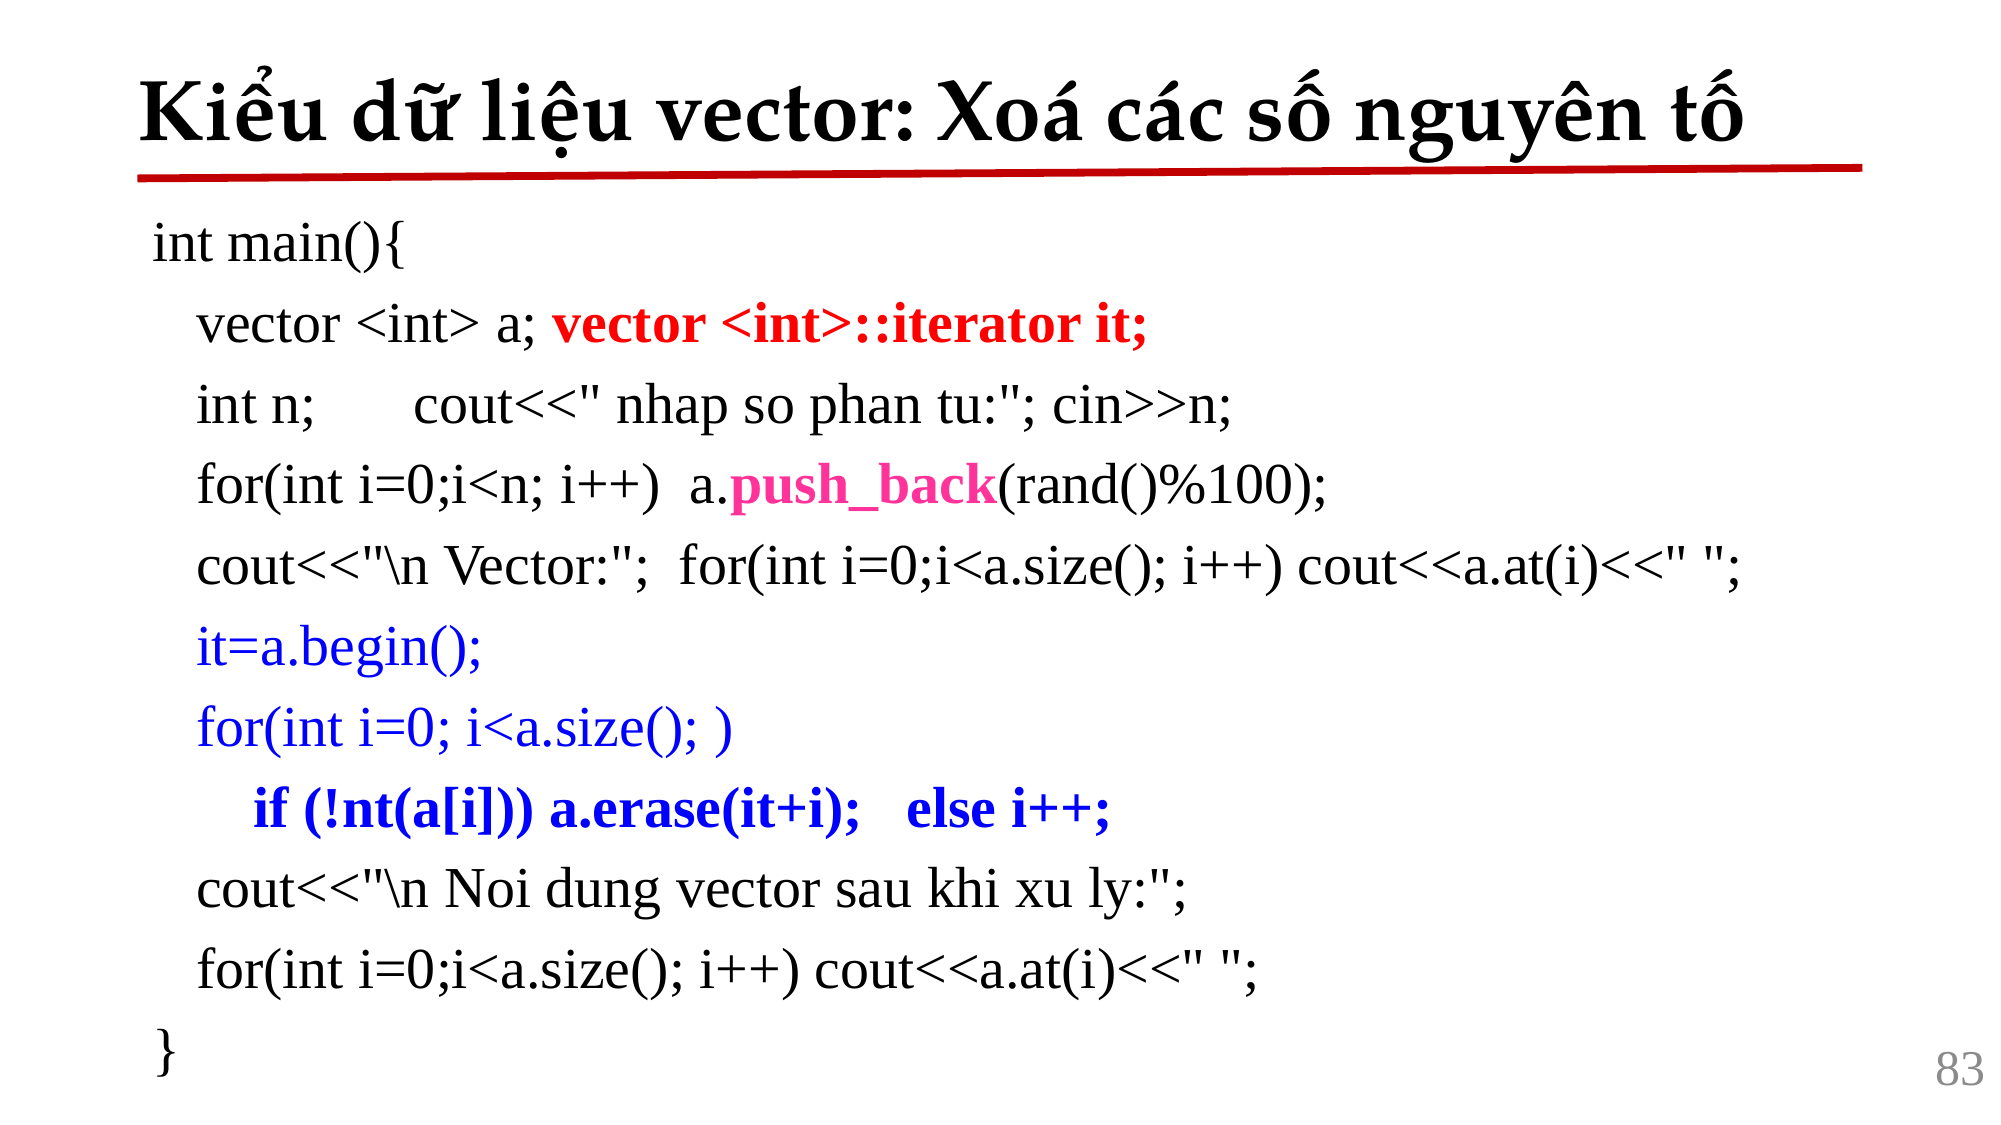

# Kiểu dữ liệu vector: Xoá các số nguyên tố
int main(){
   vector <int> a; vector <int>::iterator it;
   int n;	cout<<" nhap so phan tu:"; cin>>n;
   for(int i=0;i<n; i++)  a.push_back(rand()%100);
   cout<<"\n Vector:";  for(int i=0;i<a.size(); i++) cout<<a.at(i)<<" ";
   it=a.begin();
   for(int i=0; i<a.size(); )
       if (!nt(a[i])) a.erase(it+i);   else i++;
   cout<<"\n Noi dung vector sau khi xu ly:";
   for(int i=0;i<a.size(); i++) cout<<a.at(i)<<" ";
}

83